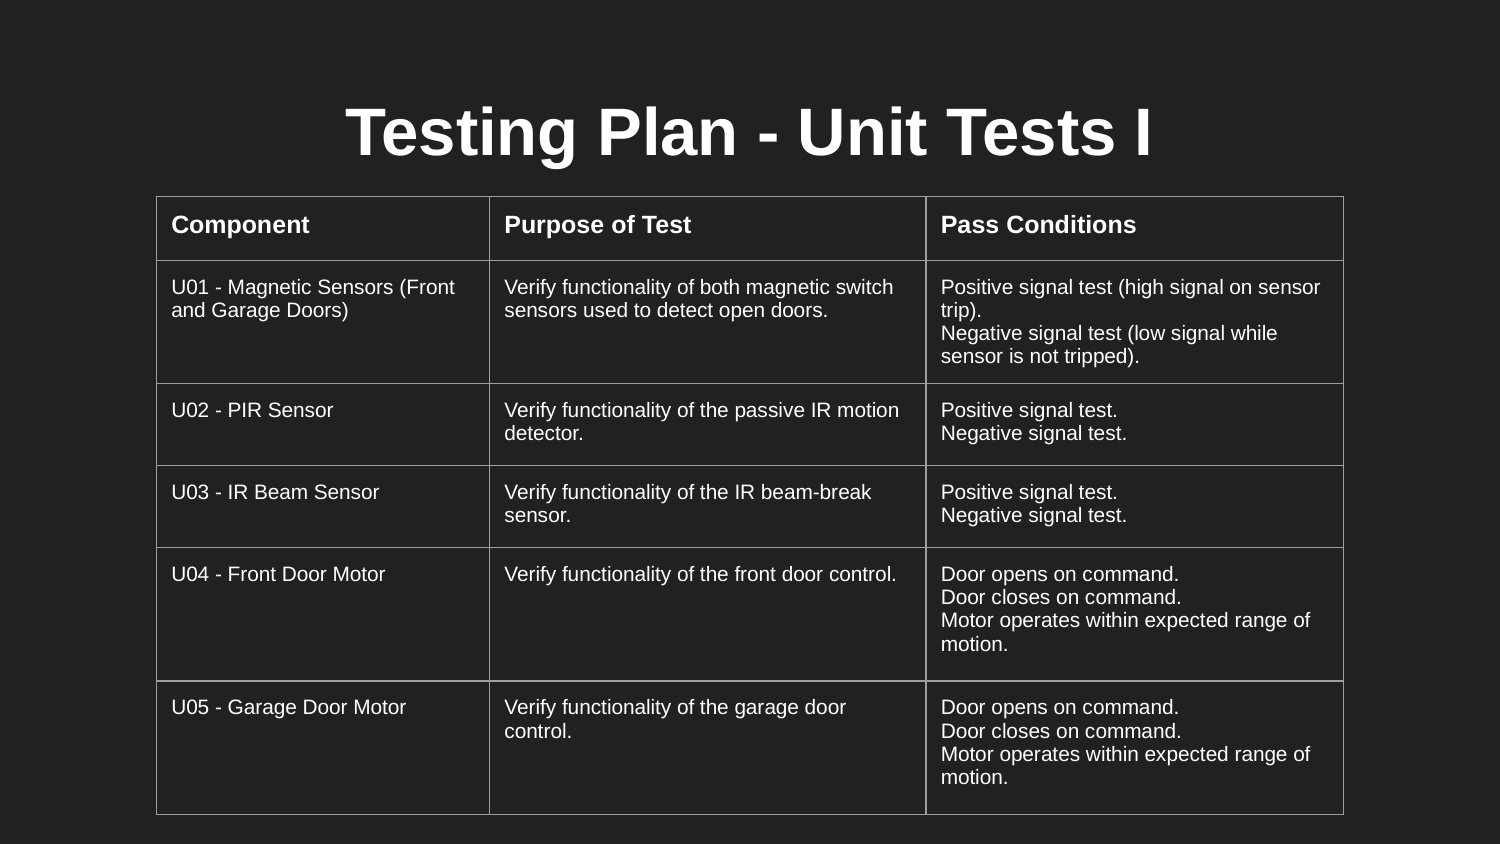

# Testing Plan - Unit Tests I
| Component | Purpose of Test | Pass Conditions |
| --- | --- | --- |
| U01 - Magnetic Sensors (Front and Garage Doors) | Verify functionality of both magnetic switch sensors used to detect open doors. | Positive signal test (high signal on sensor trip). Negative signal test (low signal while sensor is not tripped). |
| U02 - PIR Sensor | Verify functionality of the passive IR motion detector. | Positive signal test. Negative signal test. |
| U03 - IR Beam Sensor | Verify functionality of the IR beam-break sensor. | Positive signal test. Negative signal test. |
| U04 - Front Door Motor | Verify functionality of the front door control. | Door opens on command. Door closes on command. Motor operates within expected range of motion. |
| U05 - Garage Door Motor | Verify functionality of the garage door control. | Door opens on command. Door closes on command. Motor operates within expected range of motion. |